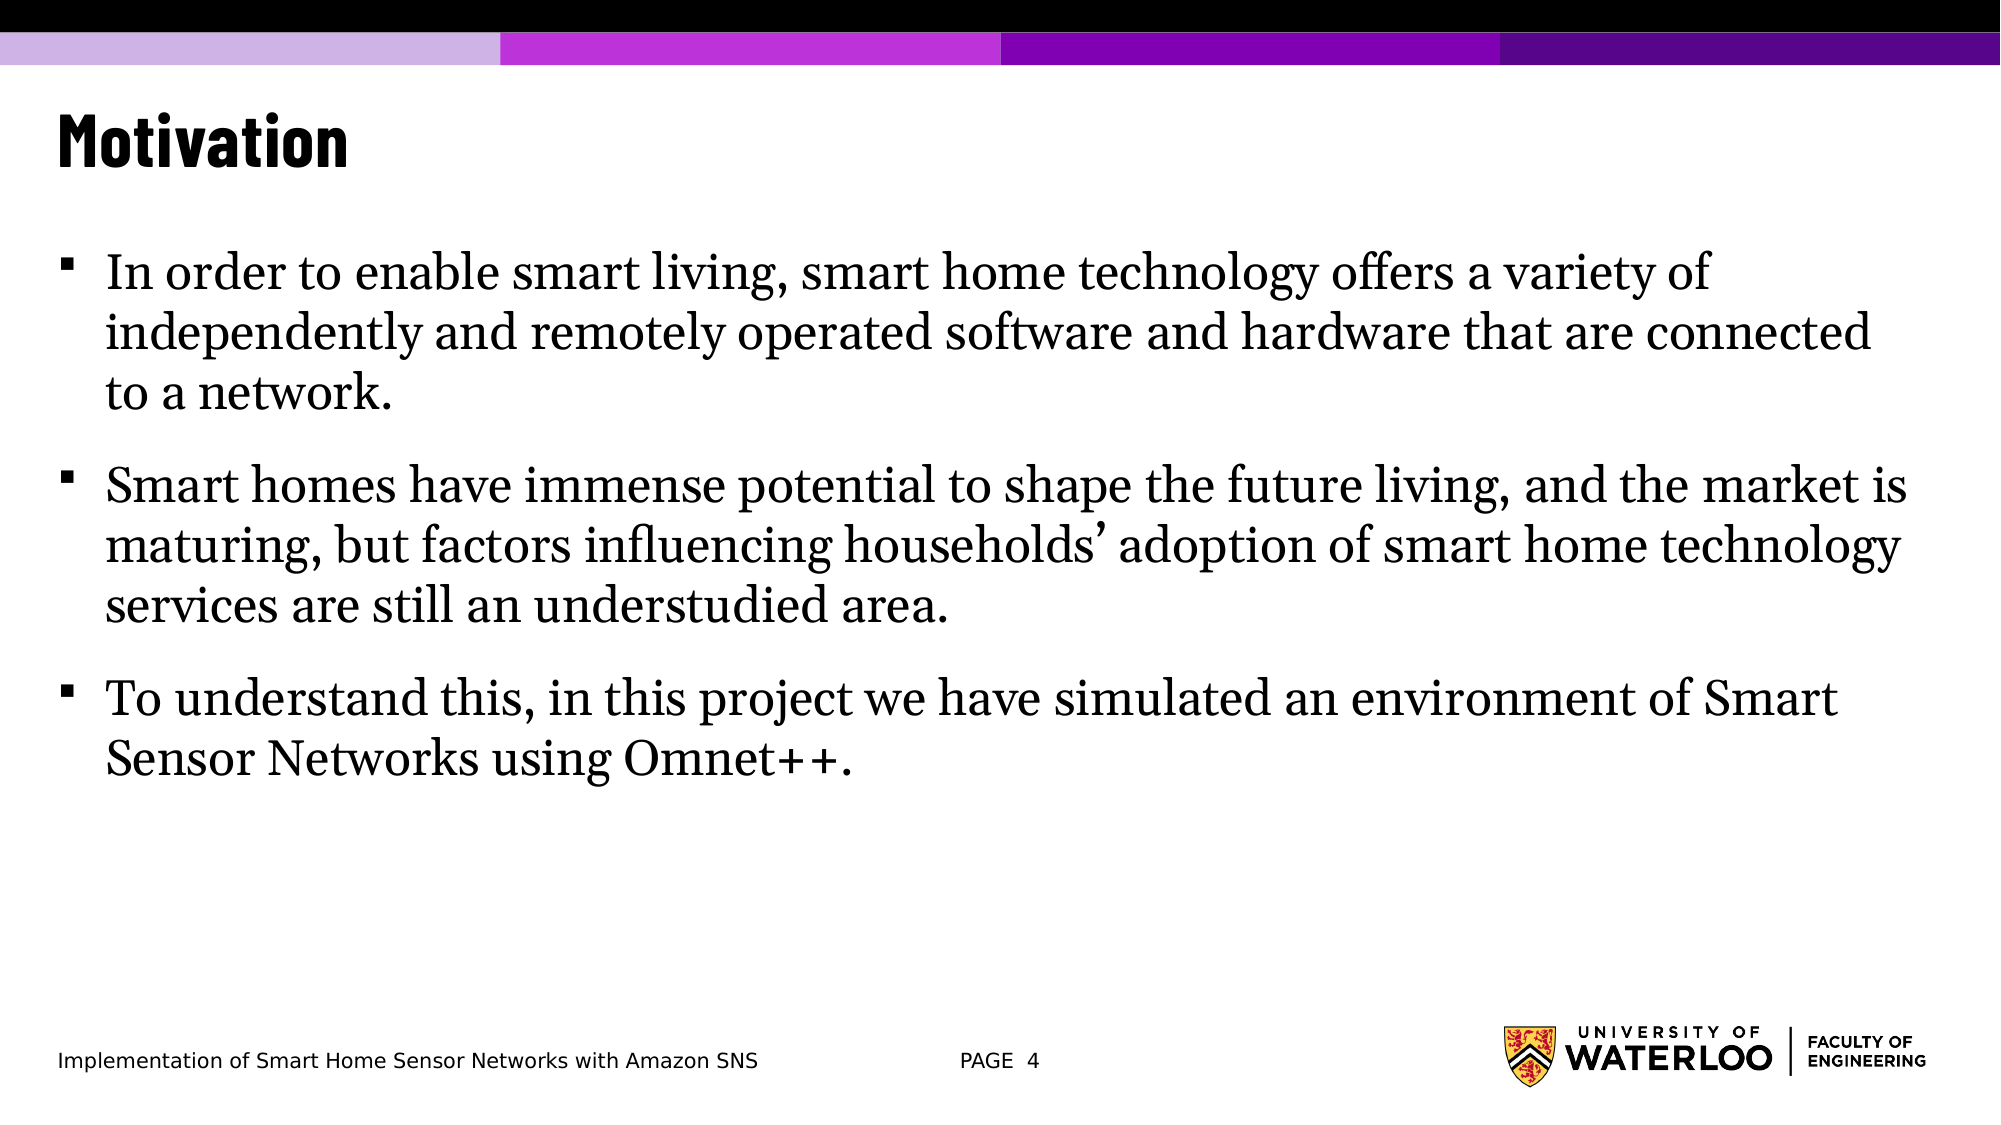

# Motivation
In order to enable smart living, smart home technology offers a variety of independently and remotely operated software and hardware that are connected to a network.
Smart homes have immense potential to shape the future living, and the market is maturing, but factors influencing households’ adoption of smart home technology services are still an understudied area.
To understand this, in this project we have simulated an environment of Smart Sensor Networks using Omnet++.

Implementation of Smart Home Sensor Networks with Amazon SNS
PAGE  4